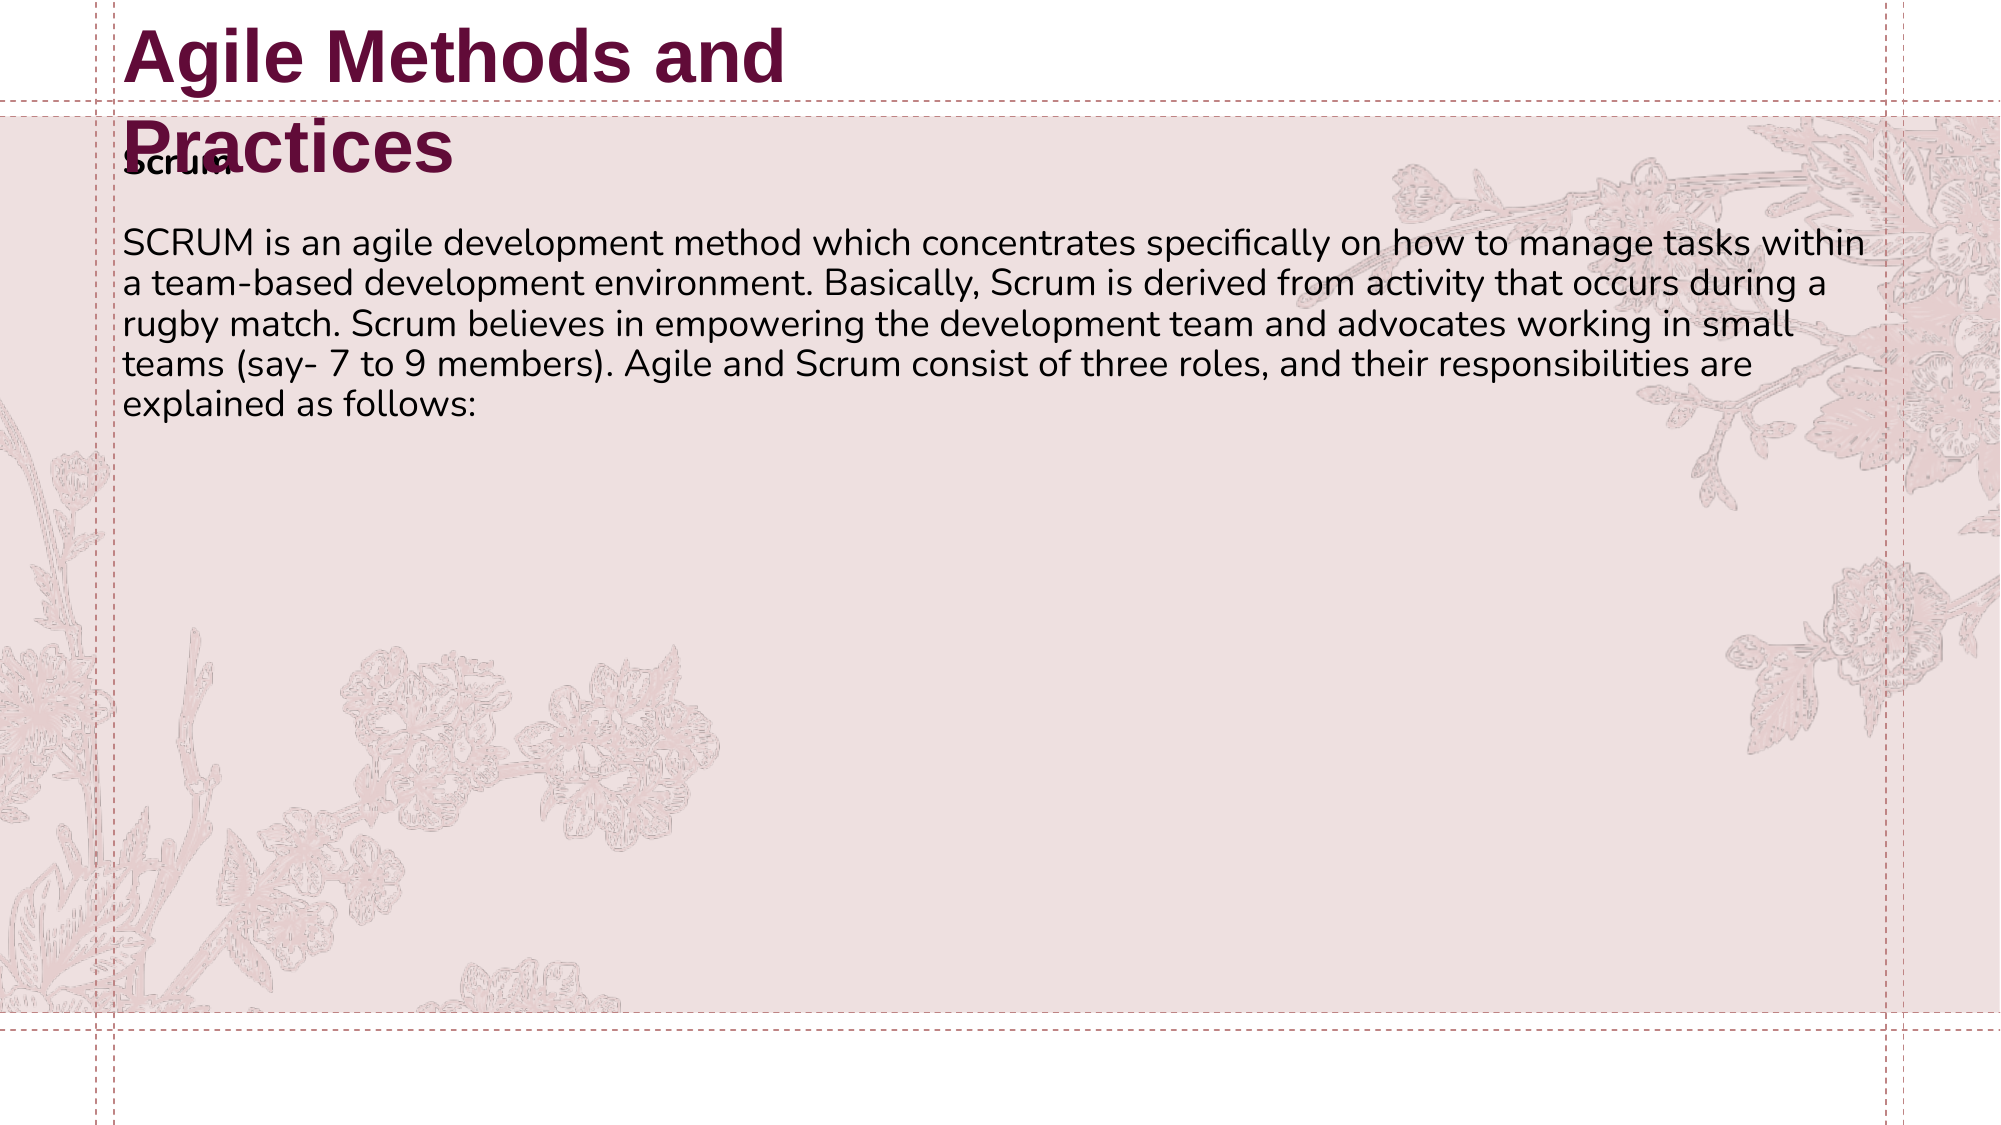

Agile Methods and Practices
# Scrum SCRUM is an agile development method which concentrates specifically on how to manage tasks within a team-based development environment. Basically, Scrum is derived from activity that occurs during a rugby match. Scrum believes in empowering the development team and advocates working in small teams (say- 7 to 9 members). Agile and Scrum consist of three roles, and their responsibilities are explained as follows: